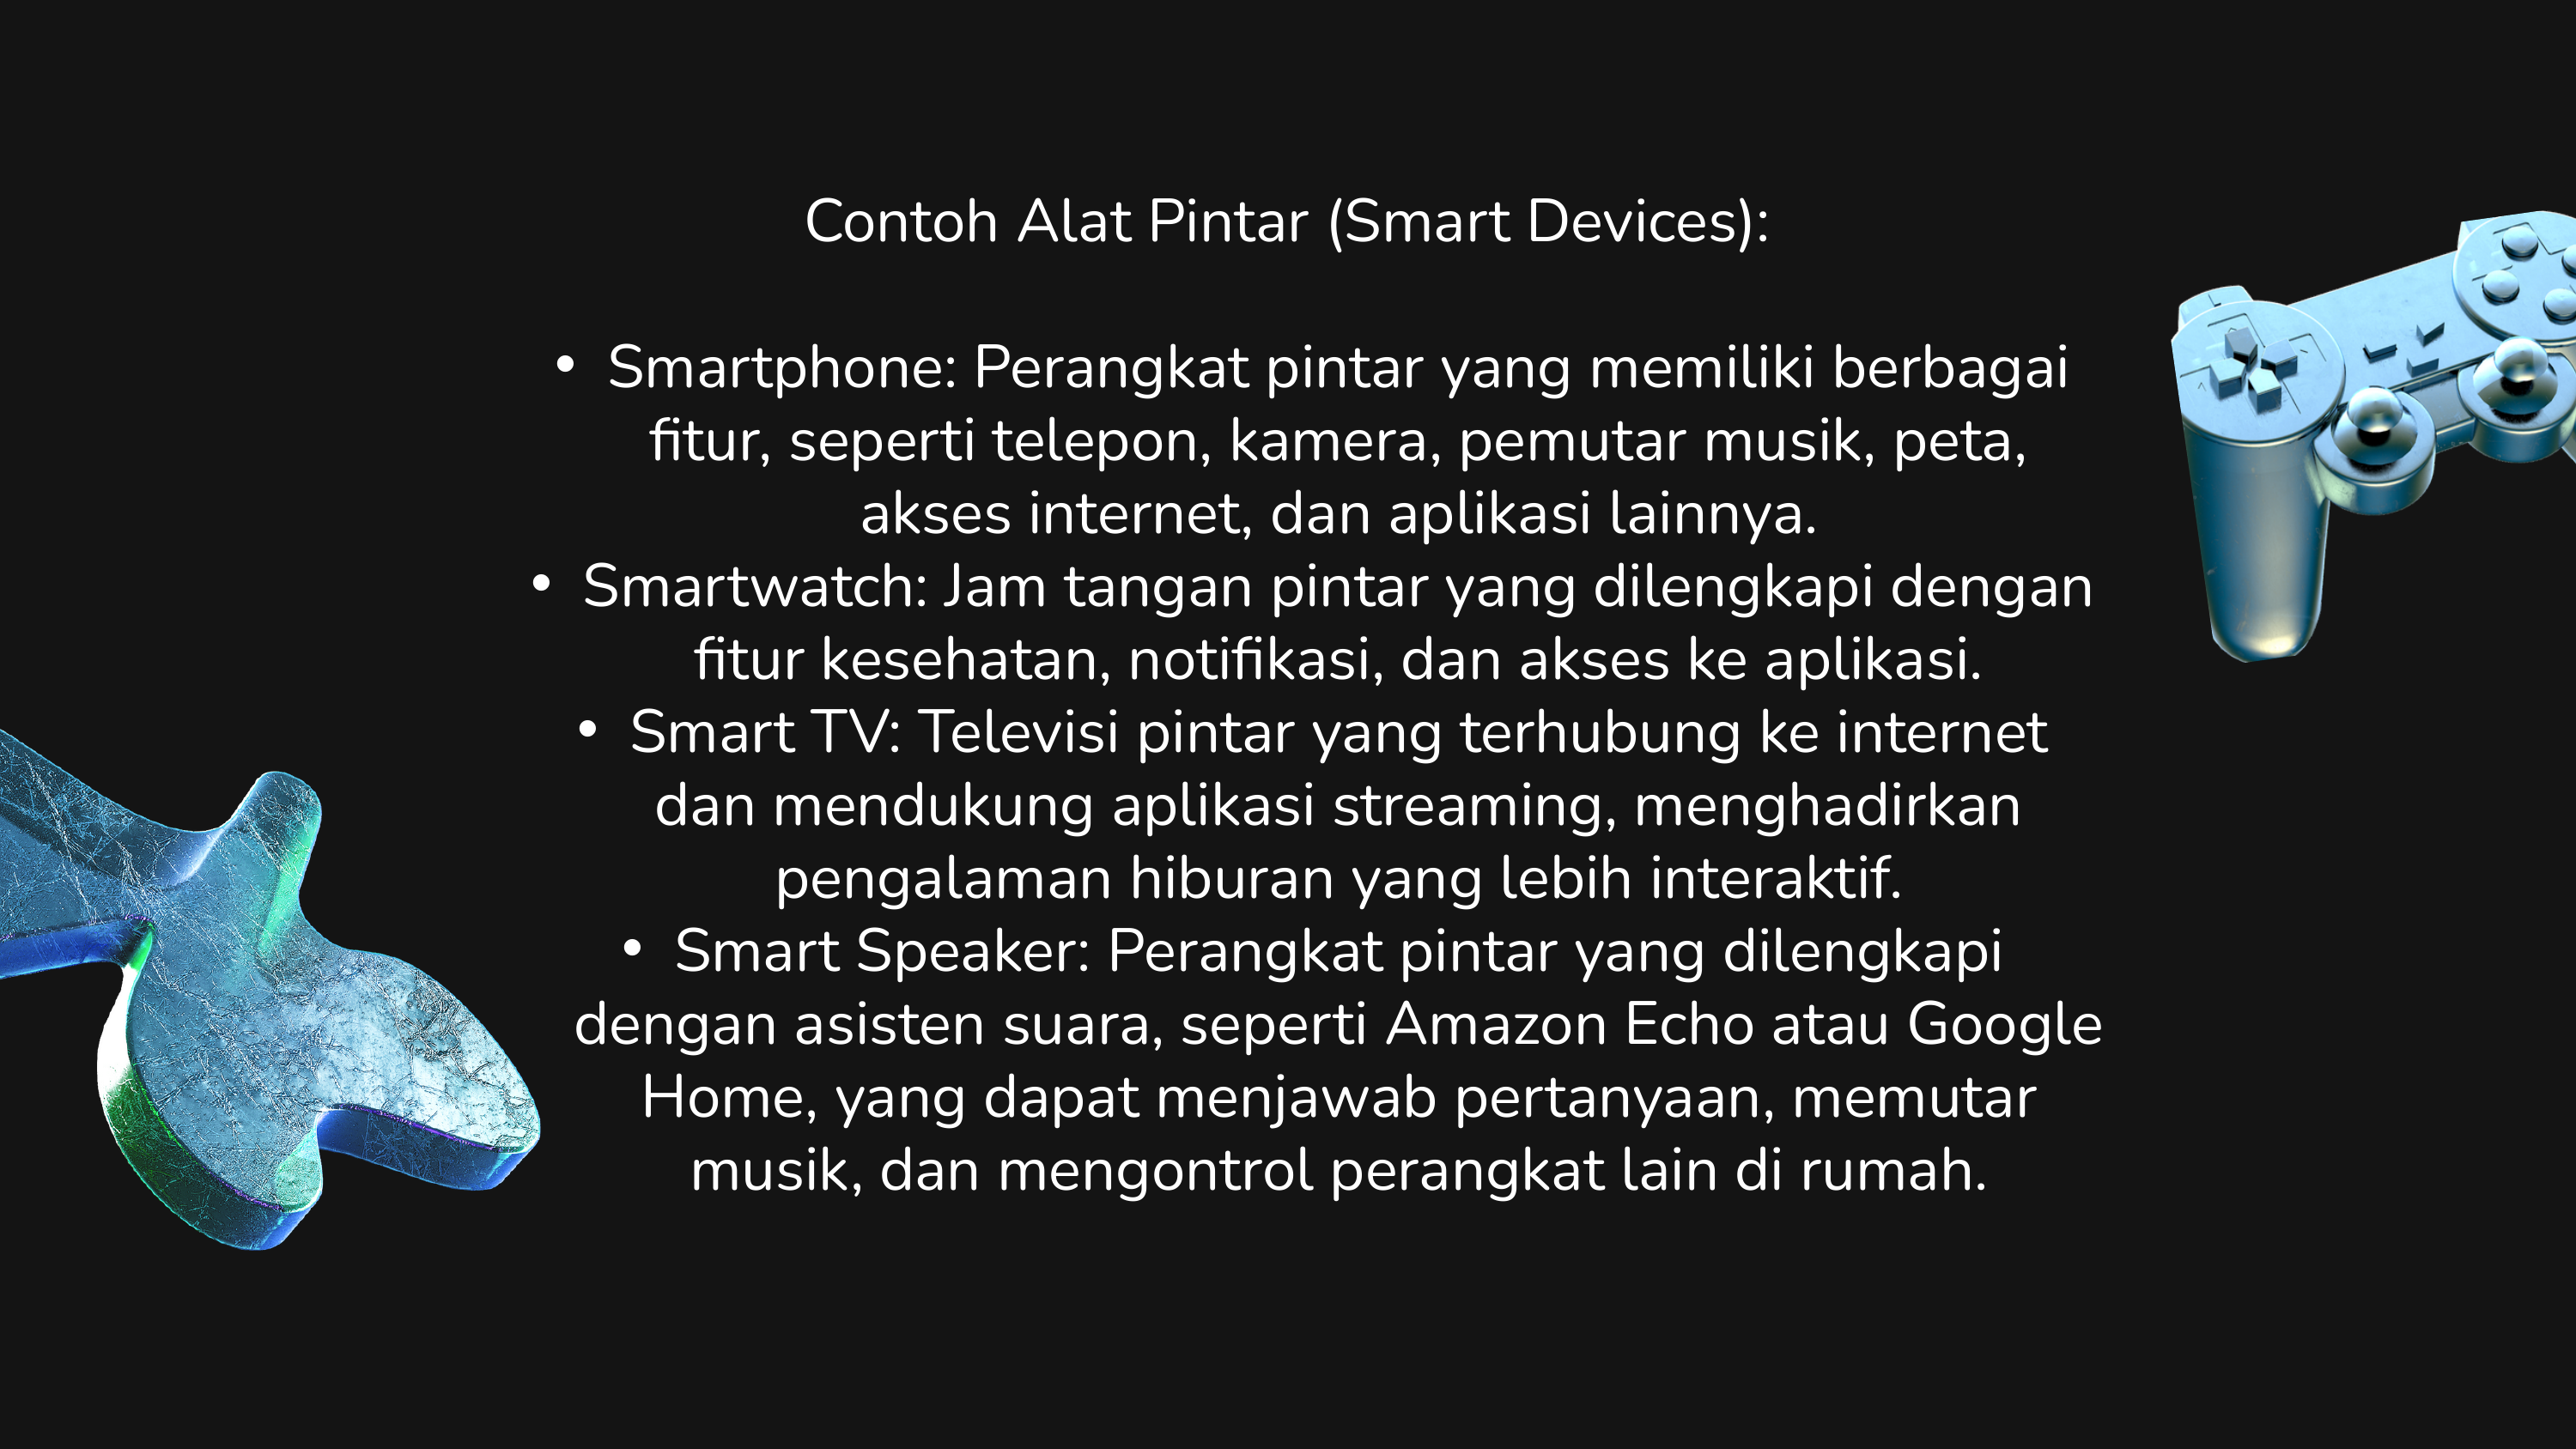

Contoh Alat Pintar (Smart Devices):

Smartphone: Perangkat pintar yang memiliki berbagai fitur, seperti telepon, kamera, pemutar musik, peta, akses internet, dan aplikasi lainnya.
Smartwatch: Jam tangan pintar yang dilengkapi dengan fitur kesehatan, notifikasi, dan akses ke aplikasi.
Smart TV: Televisi pintar yang terhubung ke internet dan mendukung aplikasi streaming, menghadirkan pengalaman hiburan yang lebih interaktif.
Smart Speaker: Perangkat pintar yang dilengkapi dengan asisten suara, seperti Amazon Echo atau Google Home, yang dapat menjawab pertanyaan, memutar musik, dan mengontrol perangkat lain di rumah.